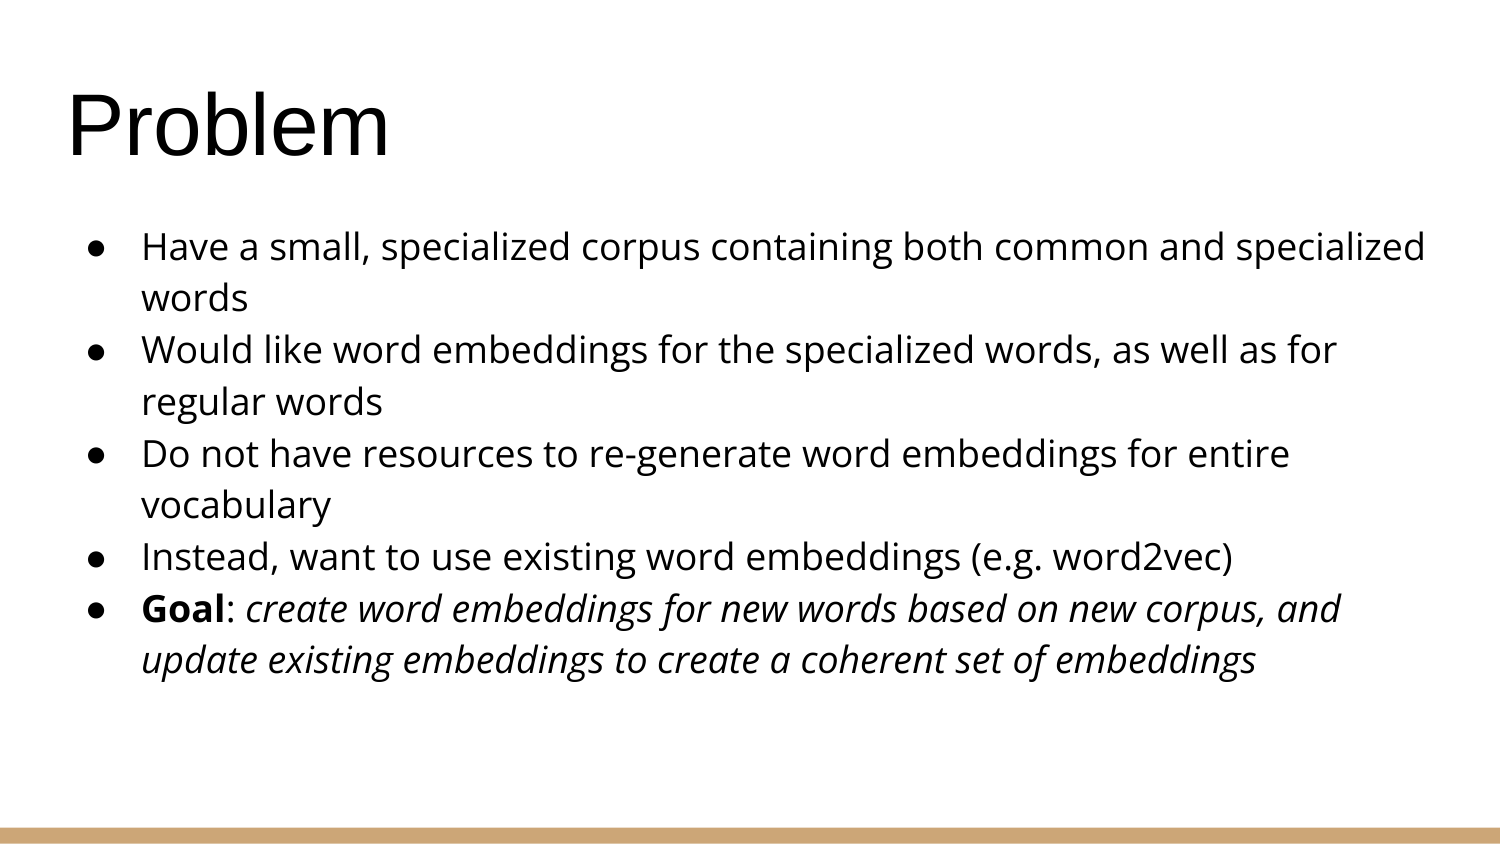

# Problem
Have a small, specialized corpus containing both common and specialized words
Would like word embeddings for the specialized words, as well as for regular words
Do not have resources to re-generate word embeddings for entire vocabulary
Instead, want to use existing word embeddings (e.g. word2vec)
Goal: create word embeddings for new words based on new corpus, and update existing embeddings to create a coherent set of embeddings